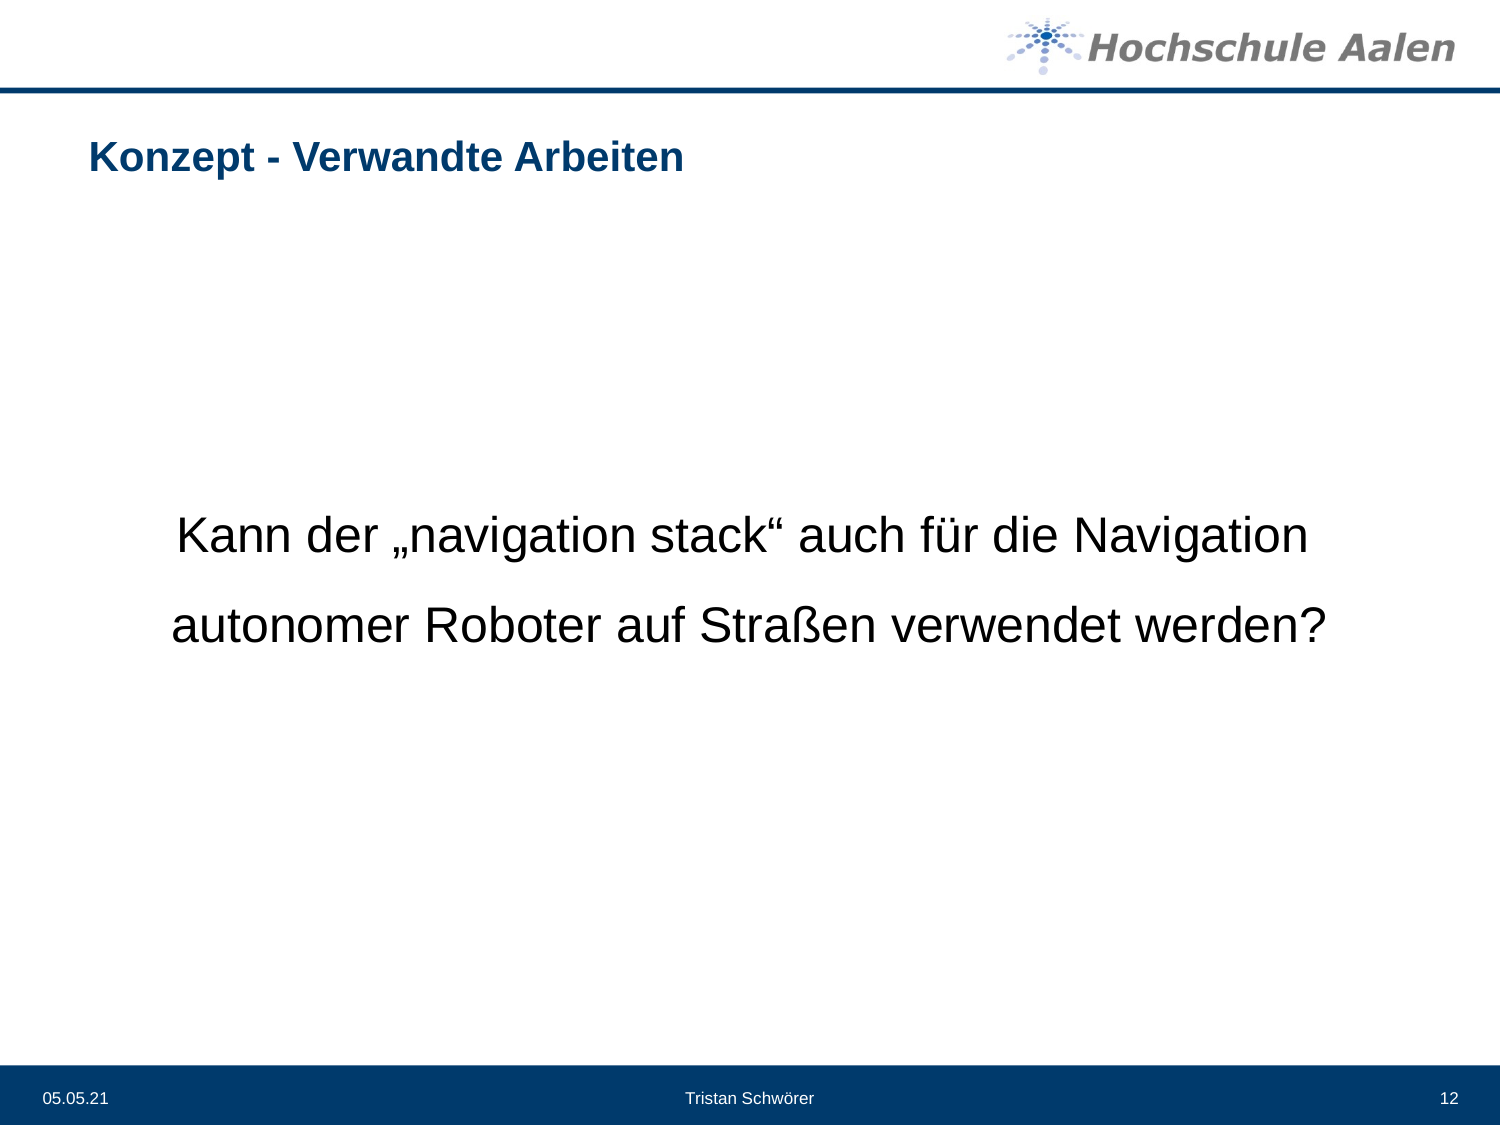

# Konzept - Verwandte Arbeiten
Kann der „navigation stack“ auch für die Navigation
autonomer Roboter auf Straßen verwendet werden?
05.05.21
Tristan Schwörer
12